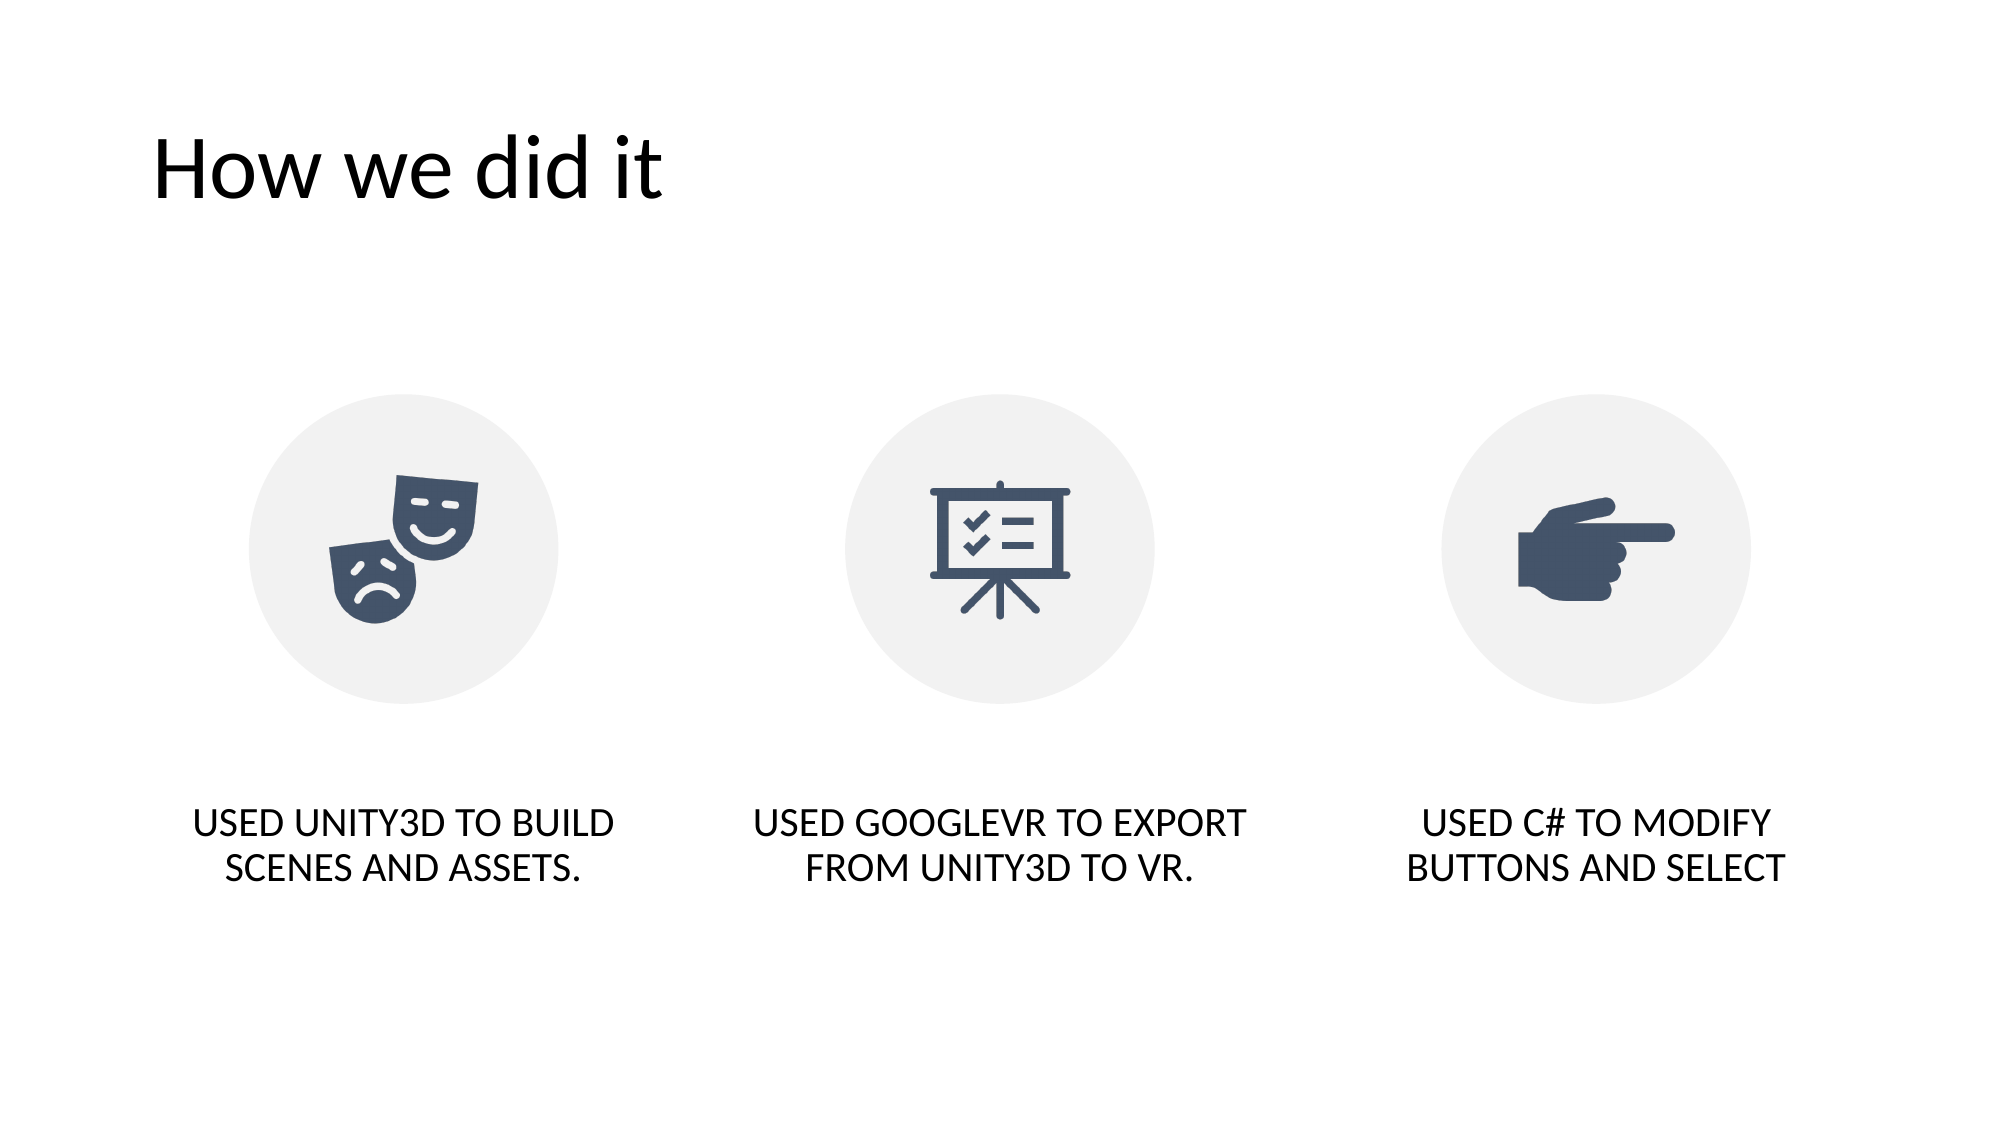

# How we did it
Used Unity3D to build scenes and assets.
Used GoogleVR to export from Unity3D to VR.
Used C# to modify buttons and select